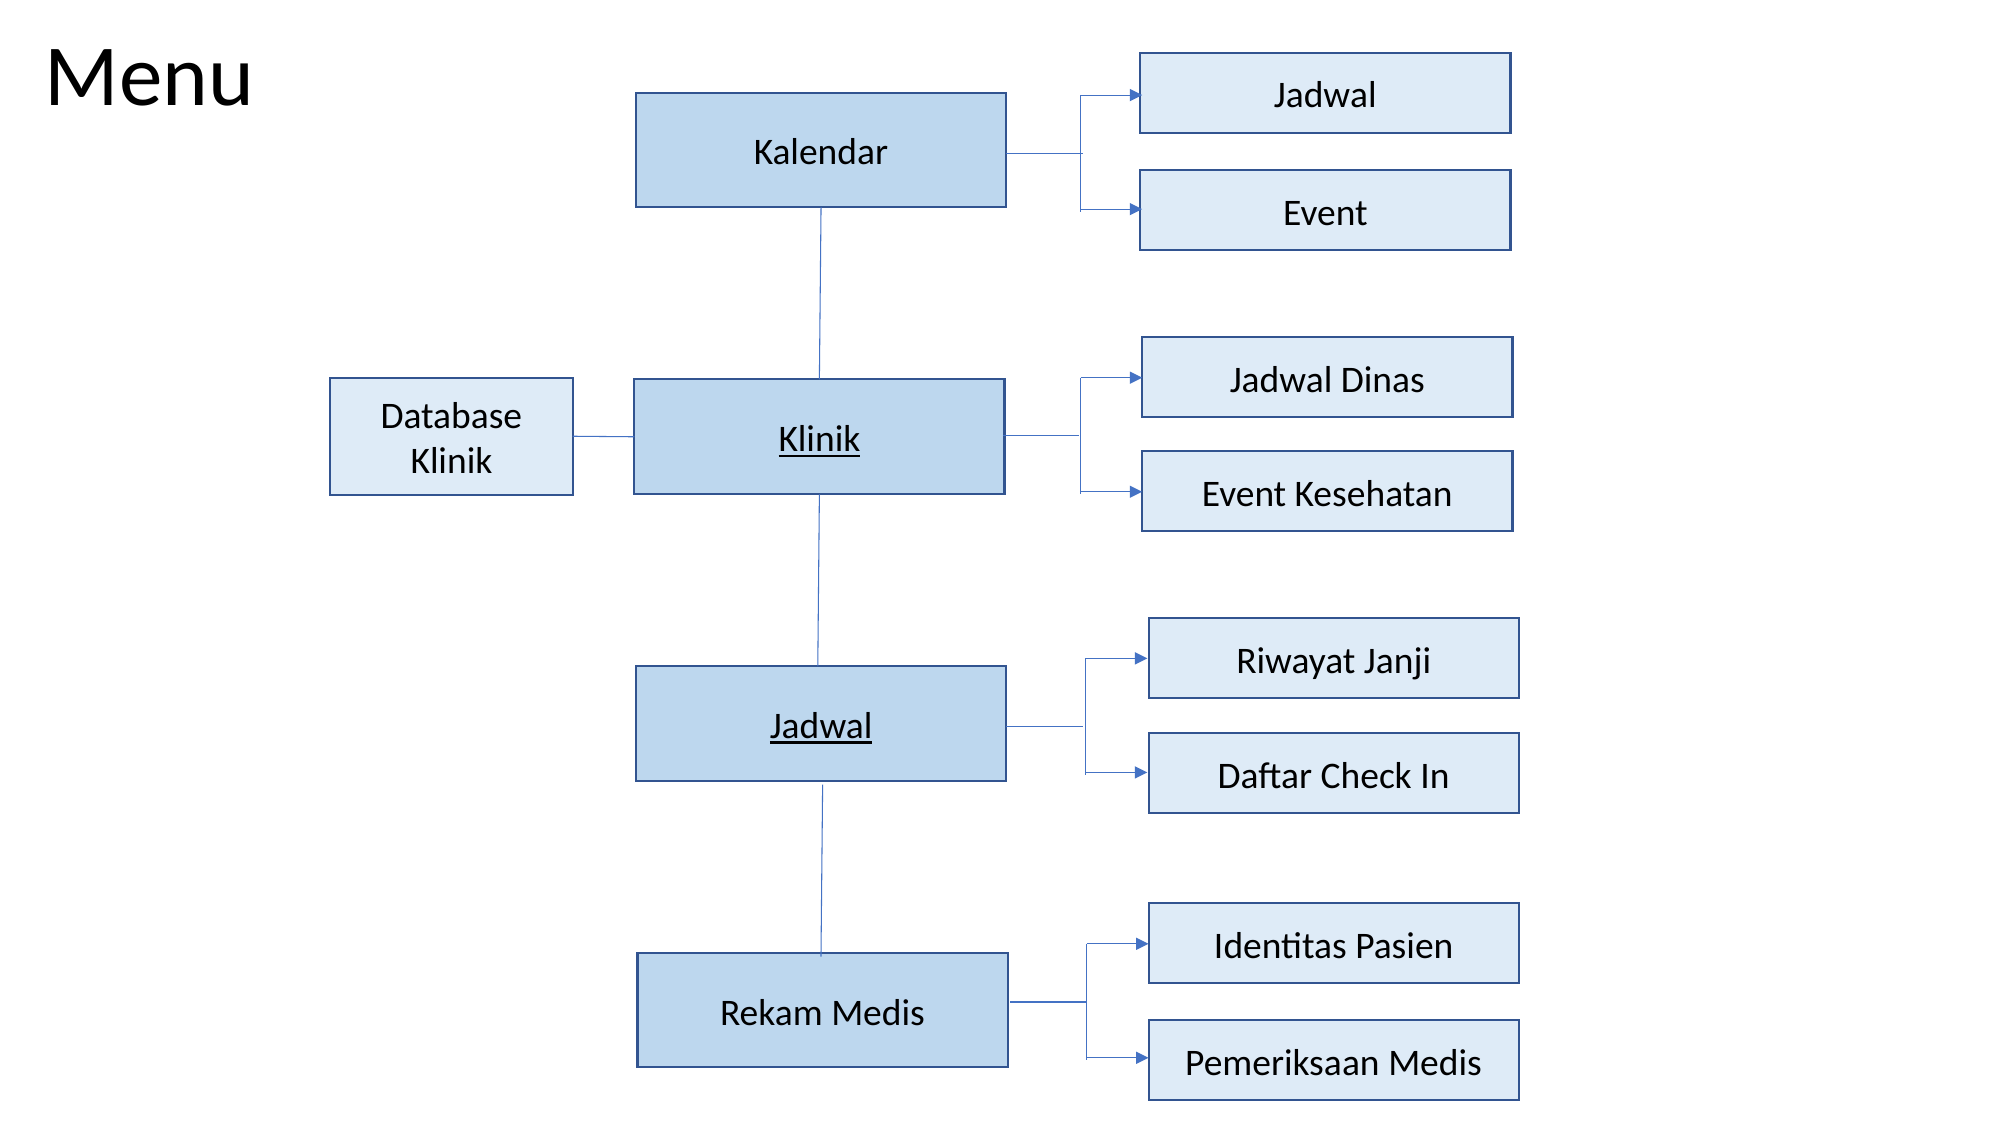

# Menu
Jadwal
Kalendar
Event
Jadwal Dinas
Database Klinik
Klinik
Event Kesehatan
Riwayat Janji
Jadwal
Daftar Check In
Identitas Pasien
Rekam Medis
Pemeriksaan Medis